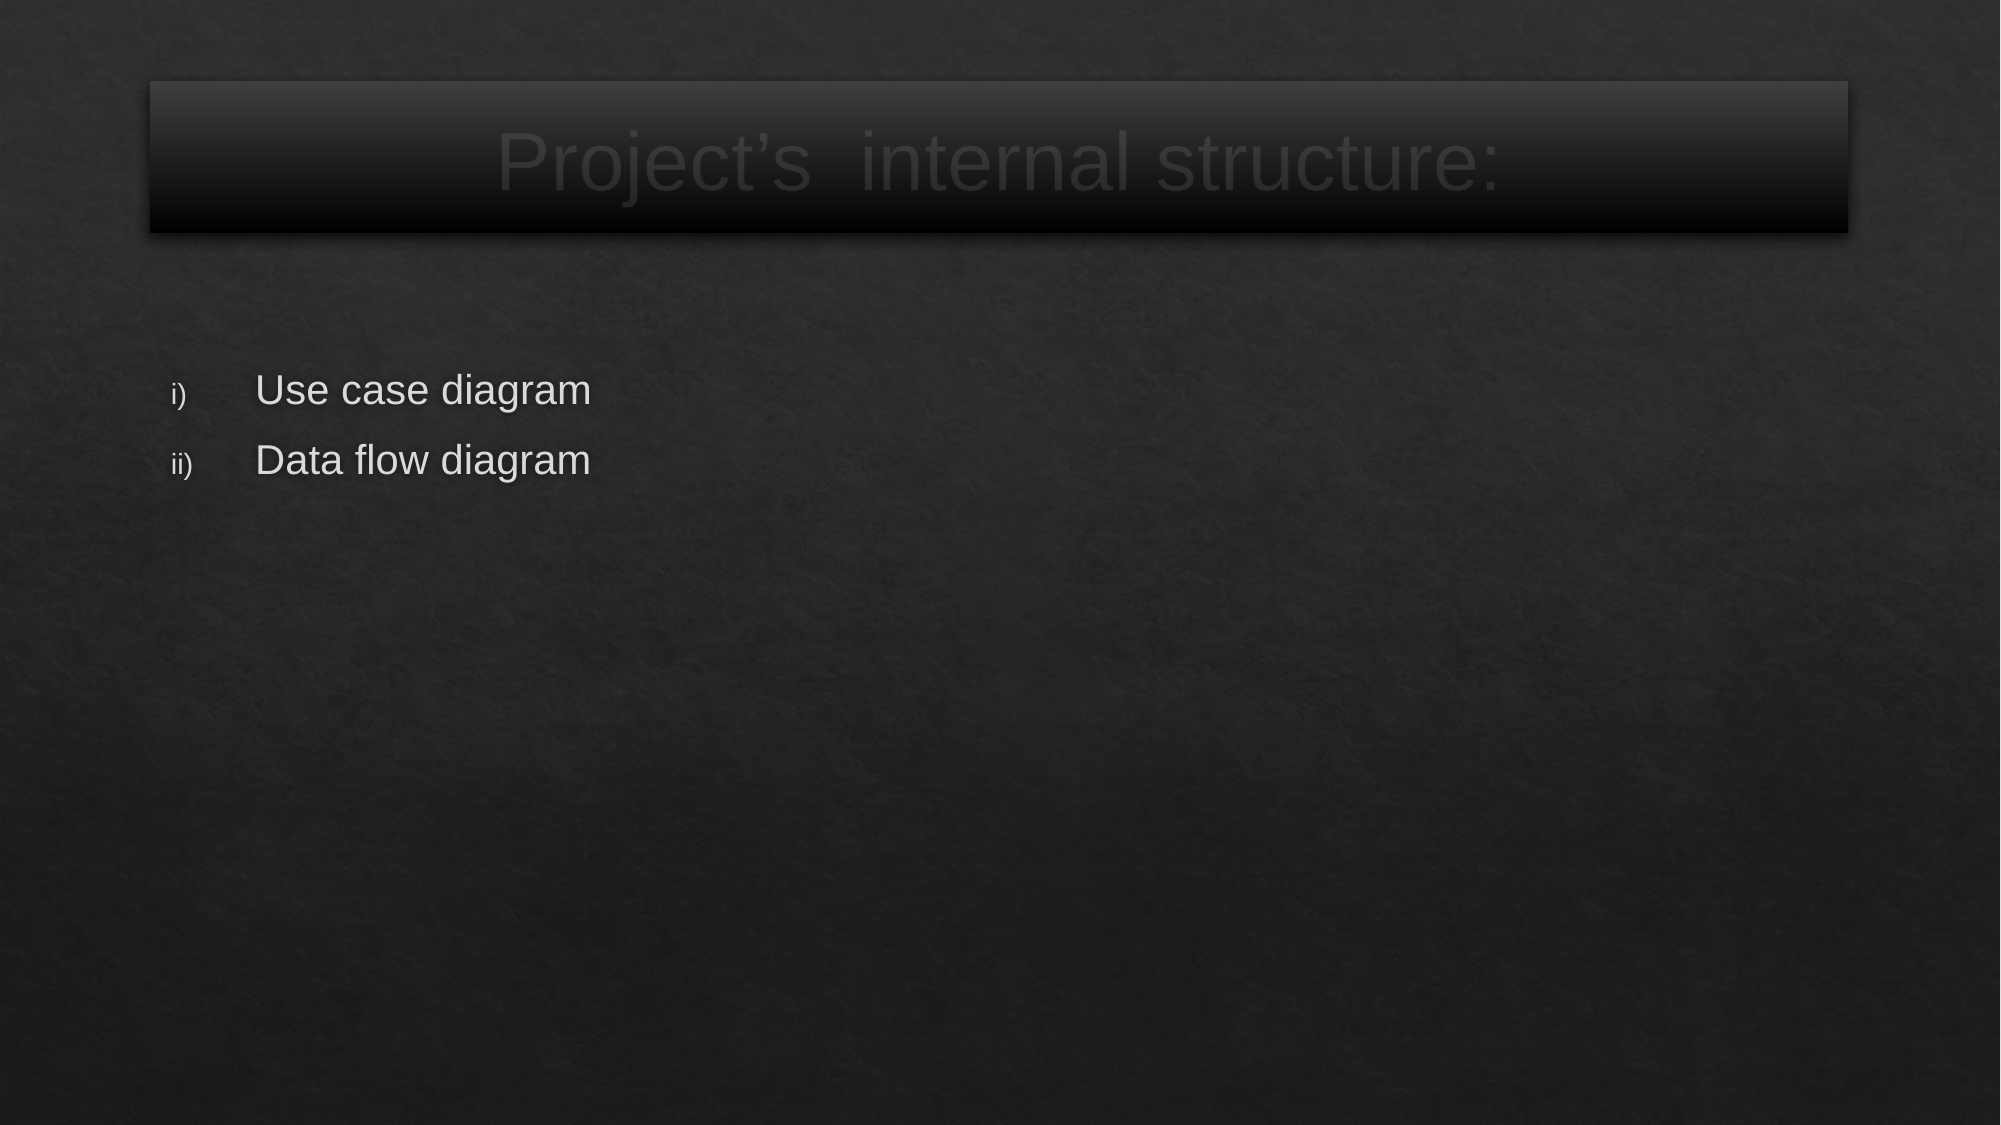

# Project’s  internal structure:

Use case diagram
Data flow diagram